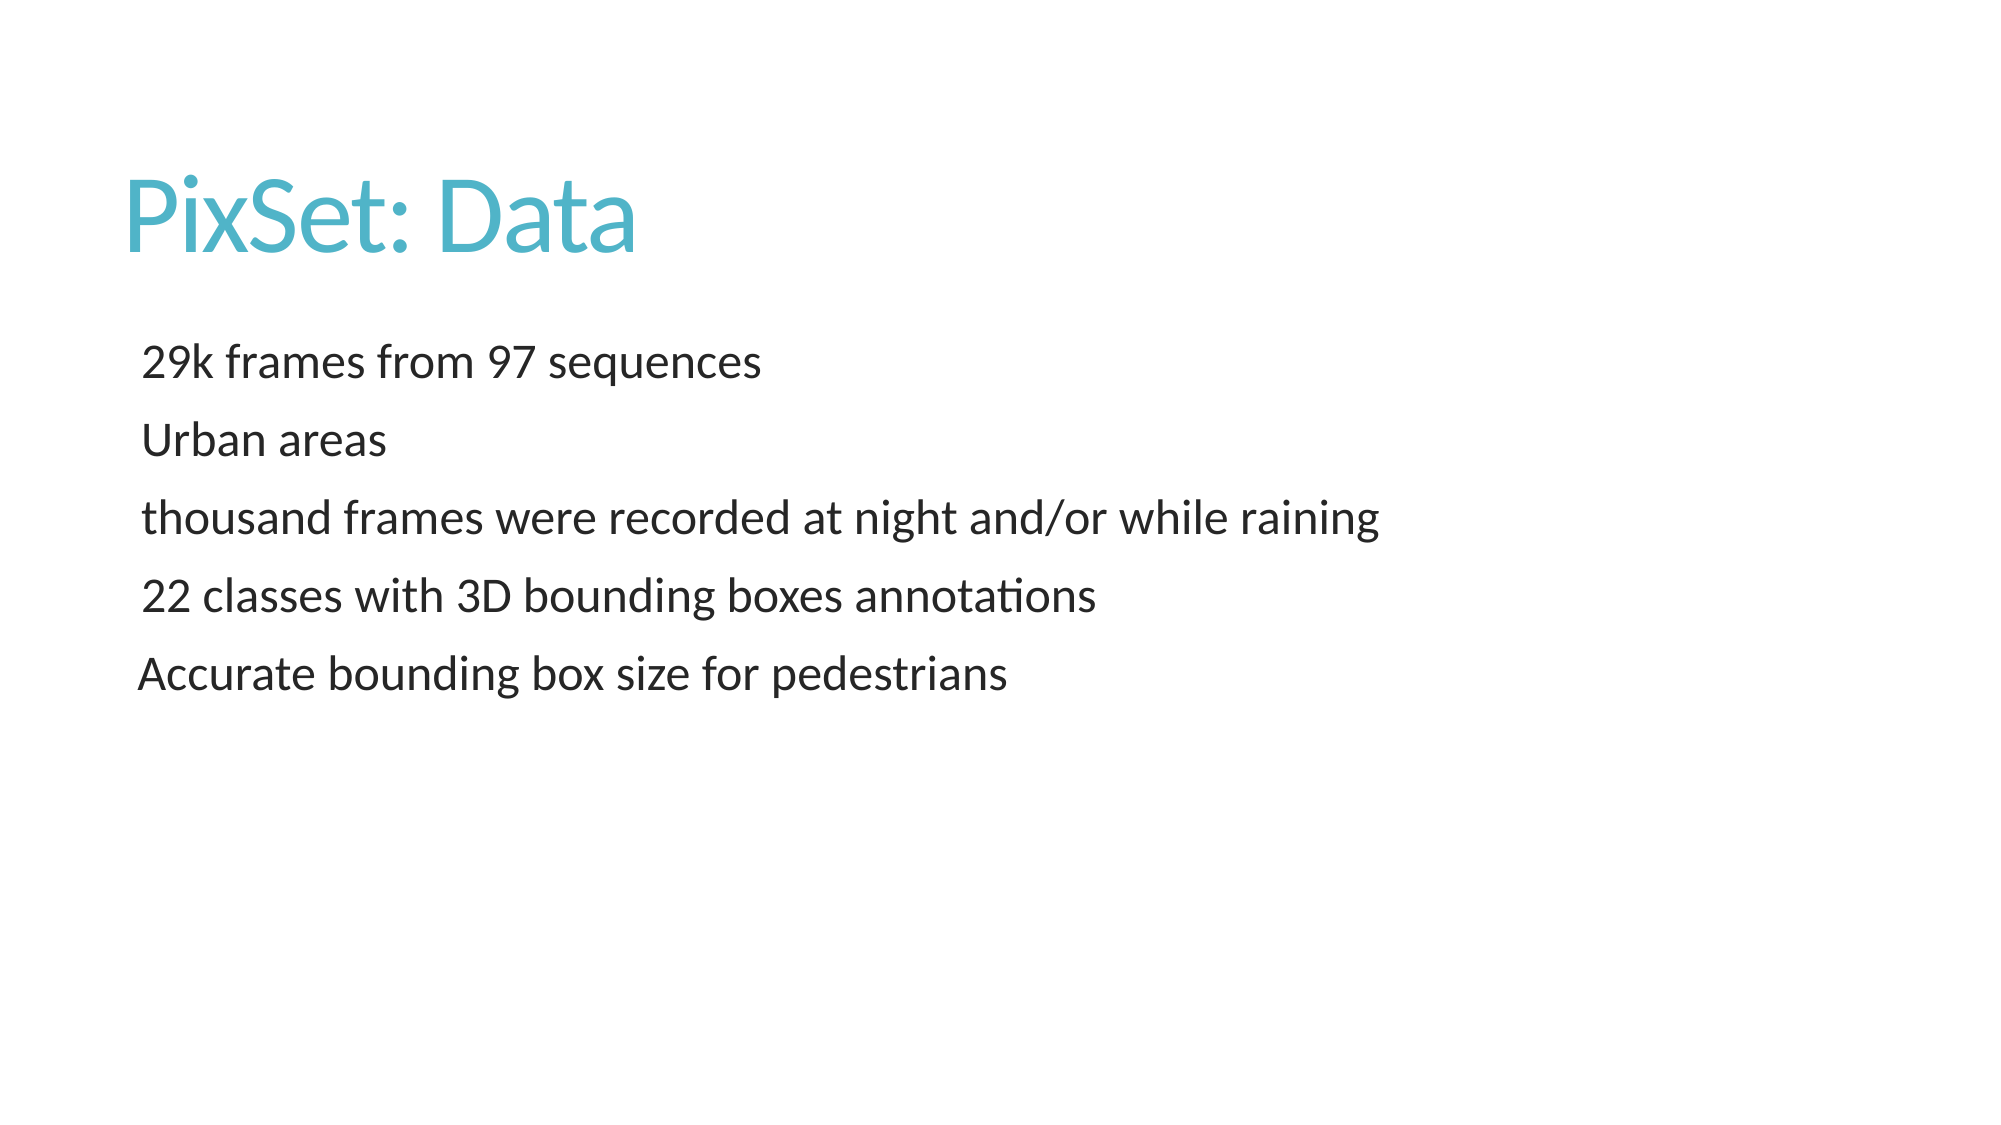

# PixSet: Data
29k frames from 97 sequences
Urban areas
thousand frames were recorded at night and/or while raining
22 classes with 3D bounding boxes annotations
 Accurate bounding box size for pedestrians